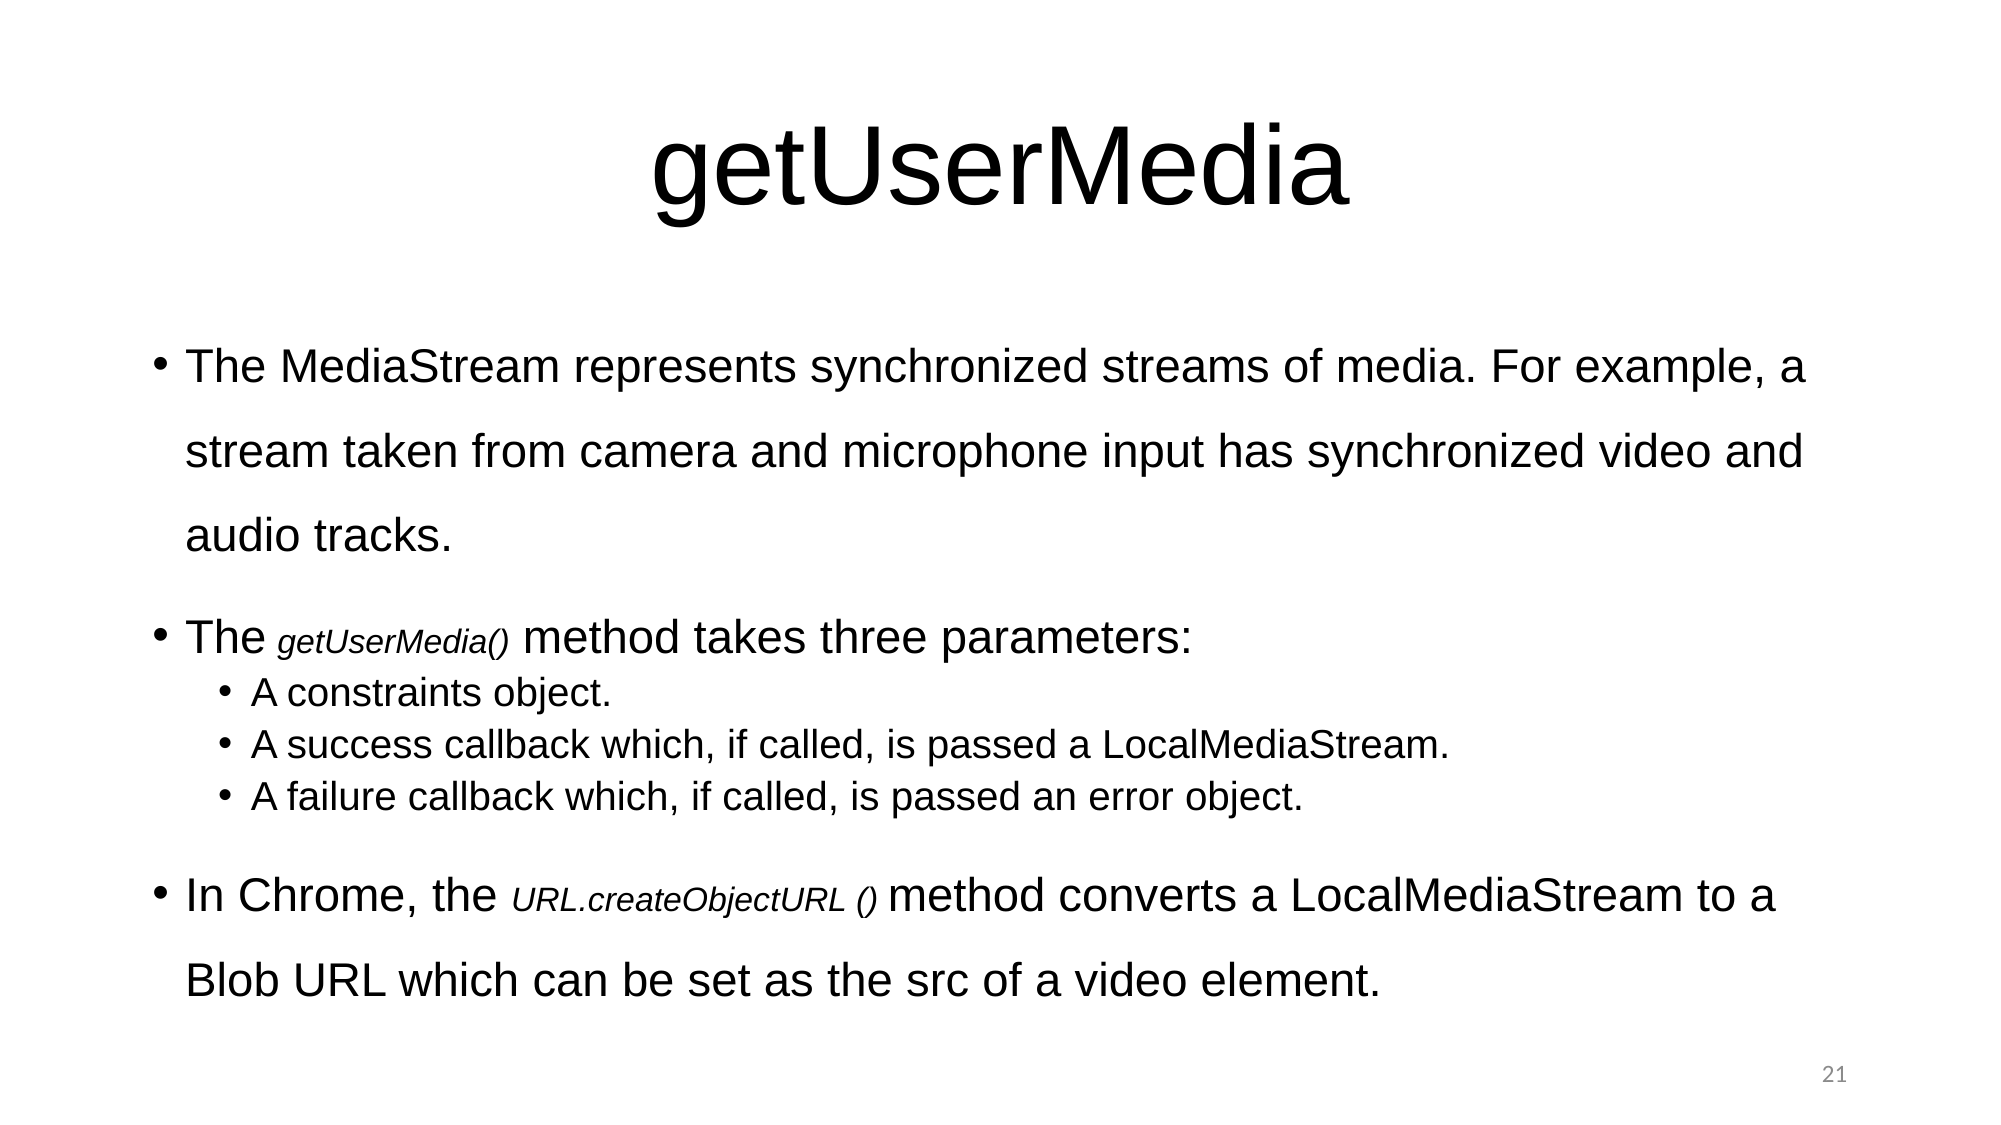

# getUserMedia
The MediaStream represents synchronized streams of media. For example, a stream taken from camera and microphone input has synchronized video and audio tracks.
The getUserMedia() method takes three parameters:
A constraints object.
A success callback which, if called, is passed a LocalMediaStream.
A failure callback which, if called, is passed an error object.
In Chrome, the URL.createObjectURL () method converts a LocalMediaStream to a Blob URL which can be set as the src of a video element.
21